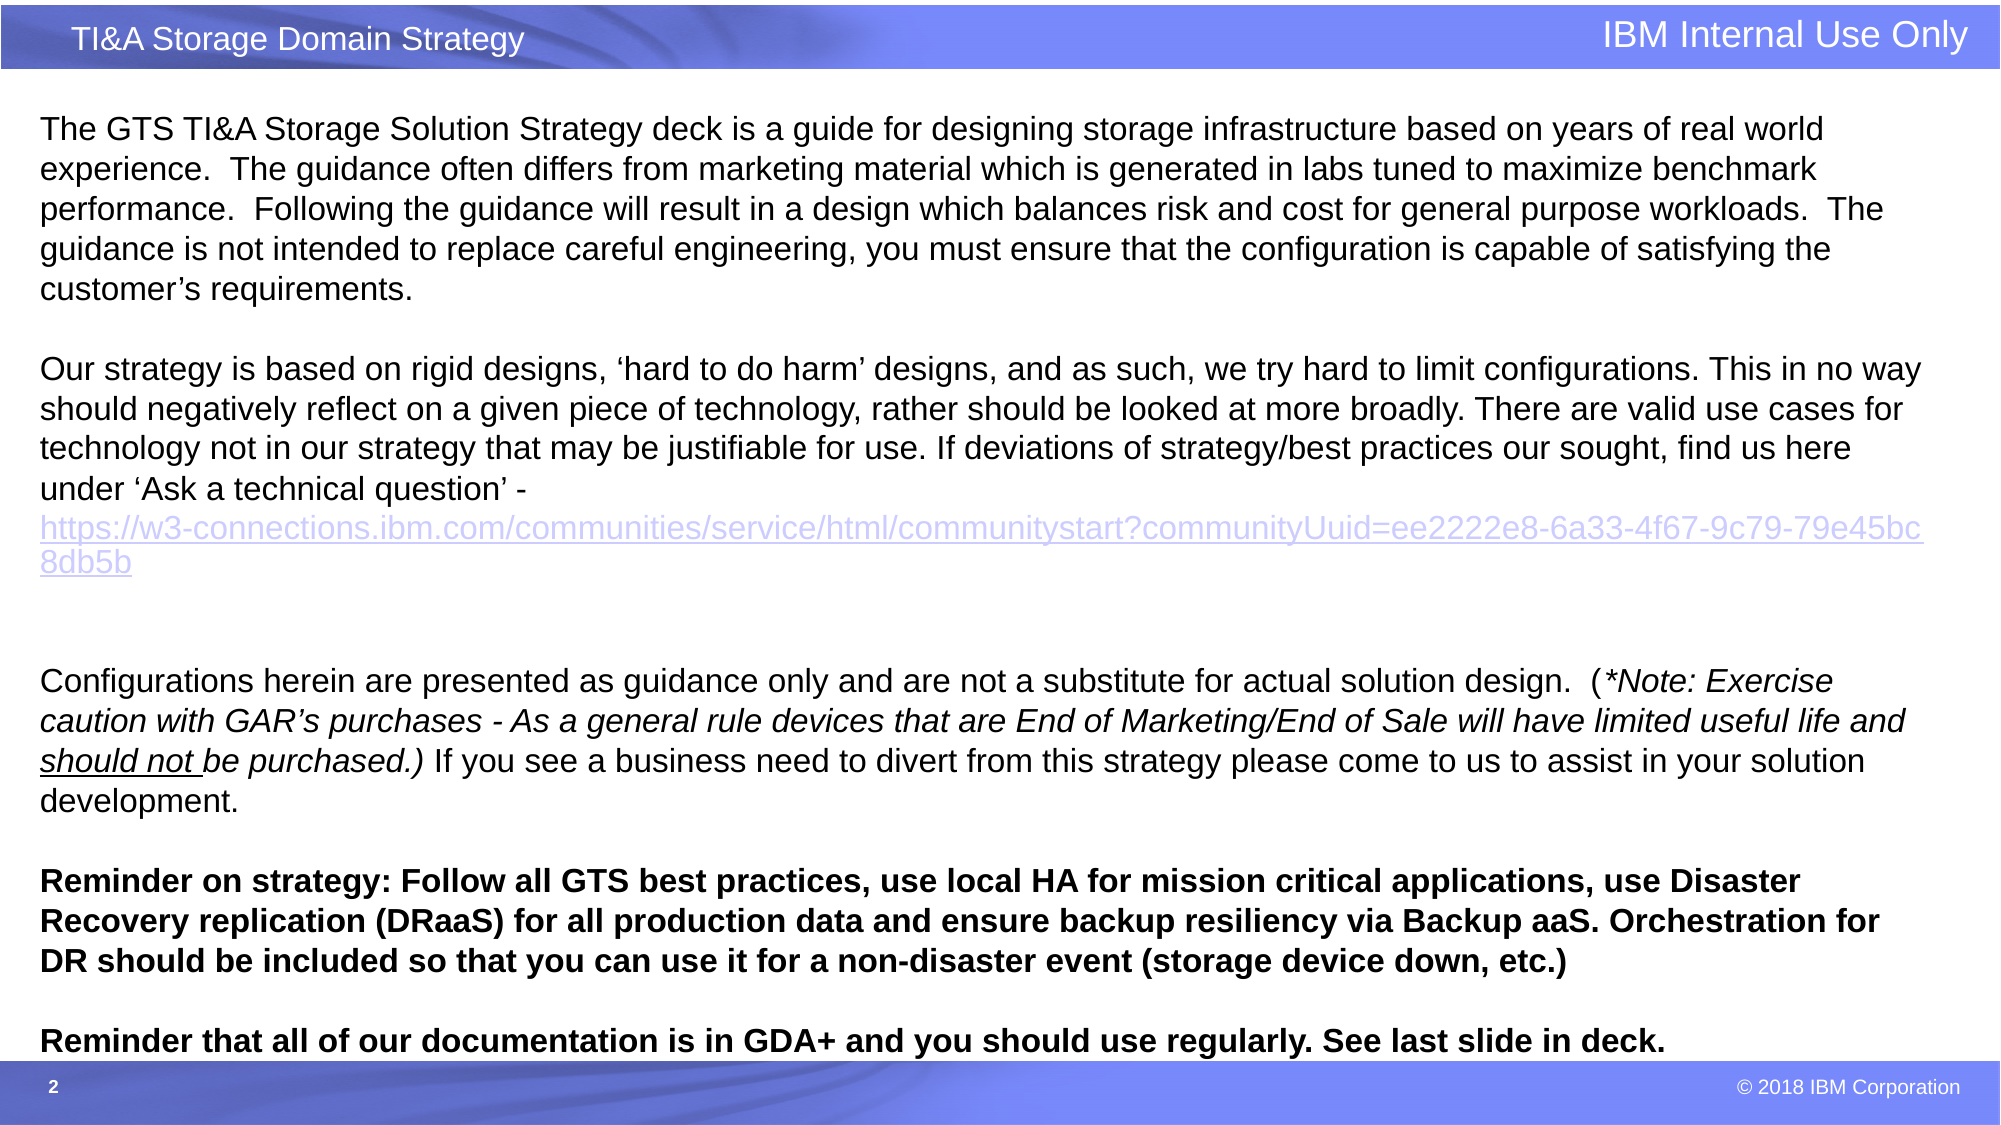

The GTS TI&A Storage Solution Strategy deck is a guide for designing storage infrastructure based on years of real world experience.  The guidance often differs from marketing material which is generated in labs tuned to maximize benchmark performance.  Following the guidance will result in a design which balances risk and cost for general purpose workloads.  The guidance is not intended to replace careful engineering, you must ensure that the configuration is capable of satisfying the customer’s requirements.

Our strategy is based on rigid designs, ‘hard to do harm’ designs, and as such, we try hard to limit configurations. This in no way should negatively reflect on a given piece of technology, rather should be looked at more broadly. There are valid use cases for technology not in our strategy that may be justifiable for use. If deviations of strategy/best practices our sought, find us here under ‘Ask a technical question’ - https://w3-connections.ibm.com/communities/service/html/communitystart?communityUuid=ee2222e8-6a33-4f67-9c79-79e45bc8db5b

Configurations herein are presented as guidance only and are not a substitute for actual solution design.  (*Note: Exercise caution with GAR’s purchases - As a general rule devices that are End of Marketing/End of Sale will have limited useful life and should not be purchased.) If you see a business need to divert from this strategy please come to us to assist in your solution development.

Reminder on strategy: Follow all GTS best practices, use local HA for mission critical applications, use Disaster Recovery replication (DRaaS) for all production data and ensure backup resiliency via Backup aaS. Orchestration for DR should be included so that you can use it for a non-disaster event (storage device down, etc.)

Reminder that all of our documentation is in GDA+ and you should use regularly. See last slide in deck.